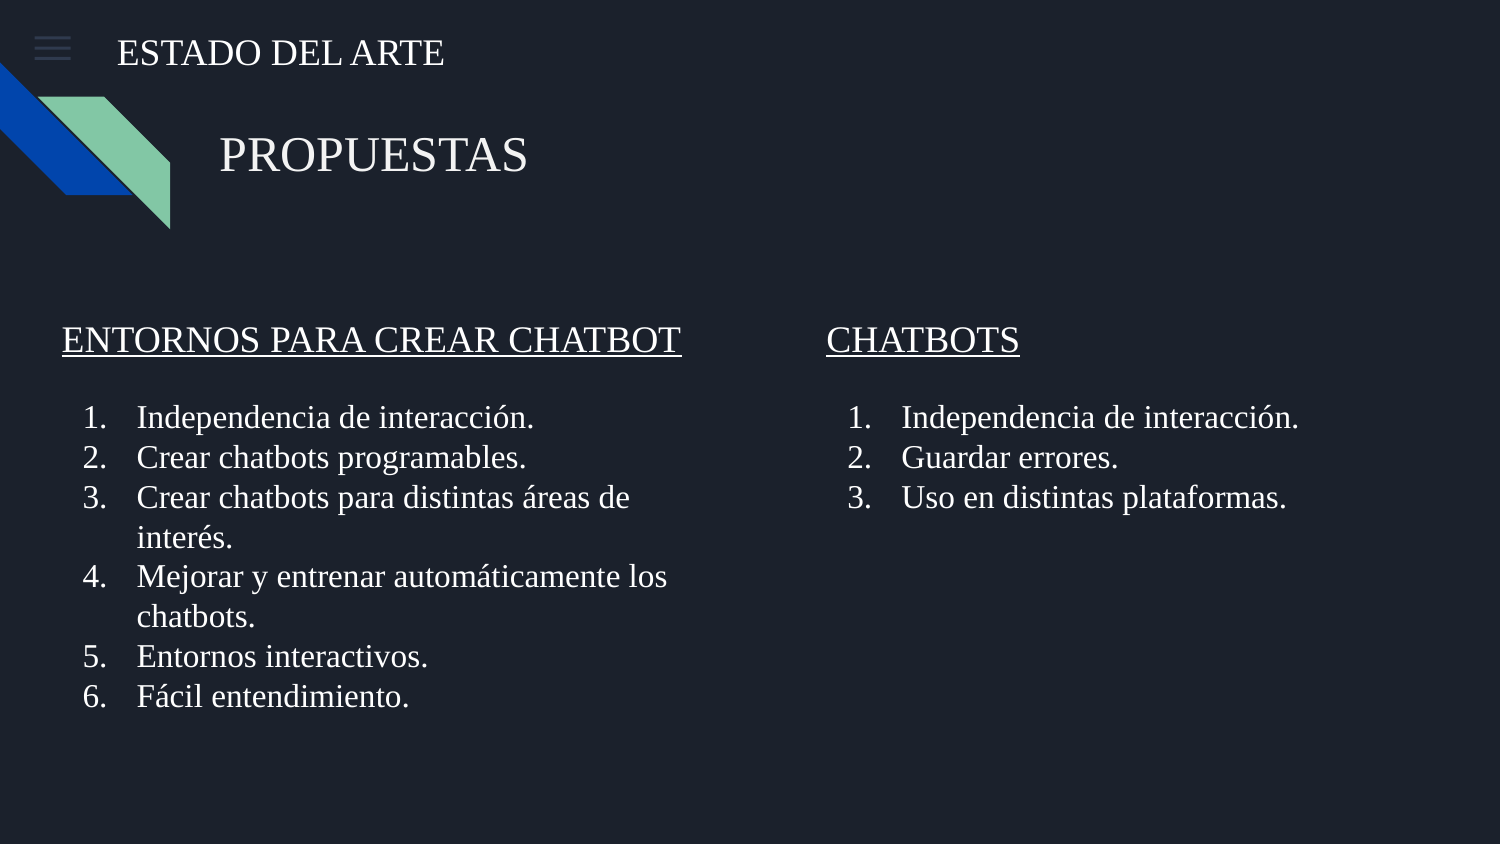

# ESTADO DEL ARTE
PROPUESTAS
ENTORNOS PARA CREAR CHATBOT

Independencia de interacción.
Crear chatbots programables.
Crear chatbots para distintas áreas de interés.
Mejorar y entrenar automáticamente los chatbots.
Entornos interactivos.
Fácil entendimiento.
CHATBOTS

Independencia de interacción.
Guardar errores.
Uso en distintas plataformas.